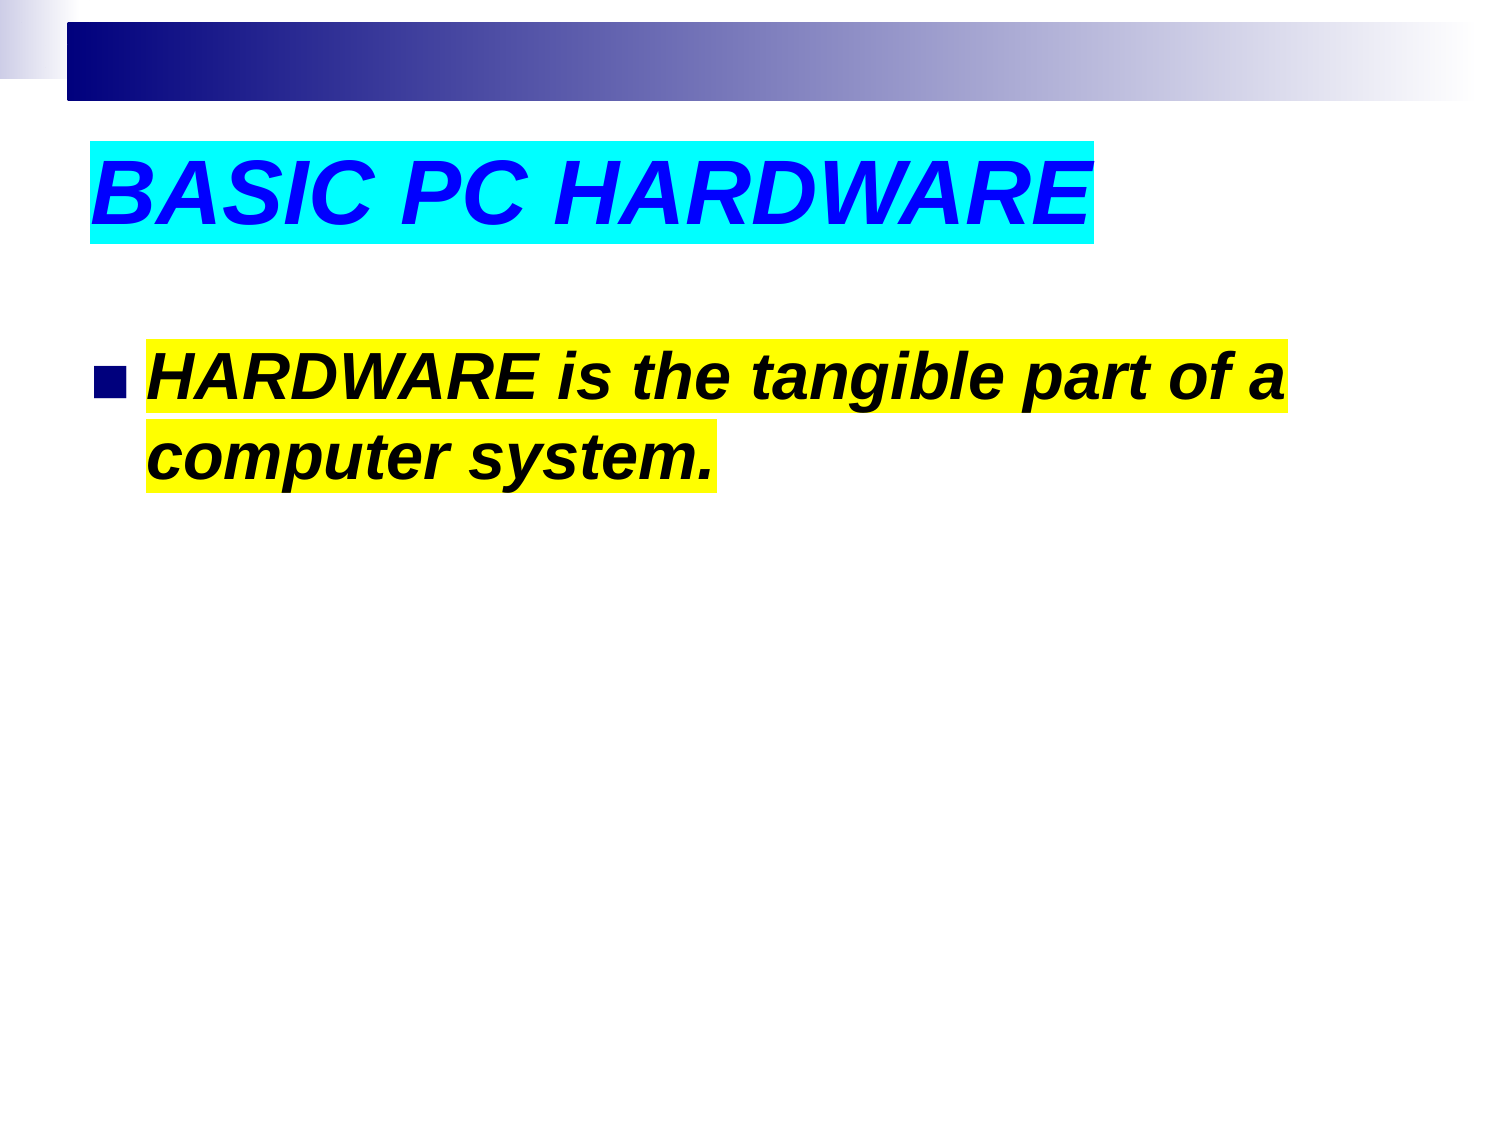

# BASIC PC HARDWARE
HARDWARE is the tangible part of a computer system.